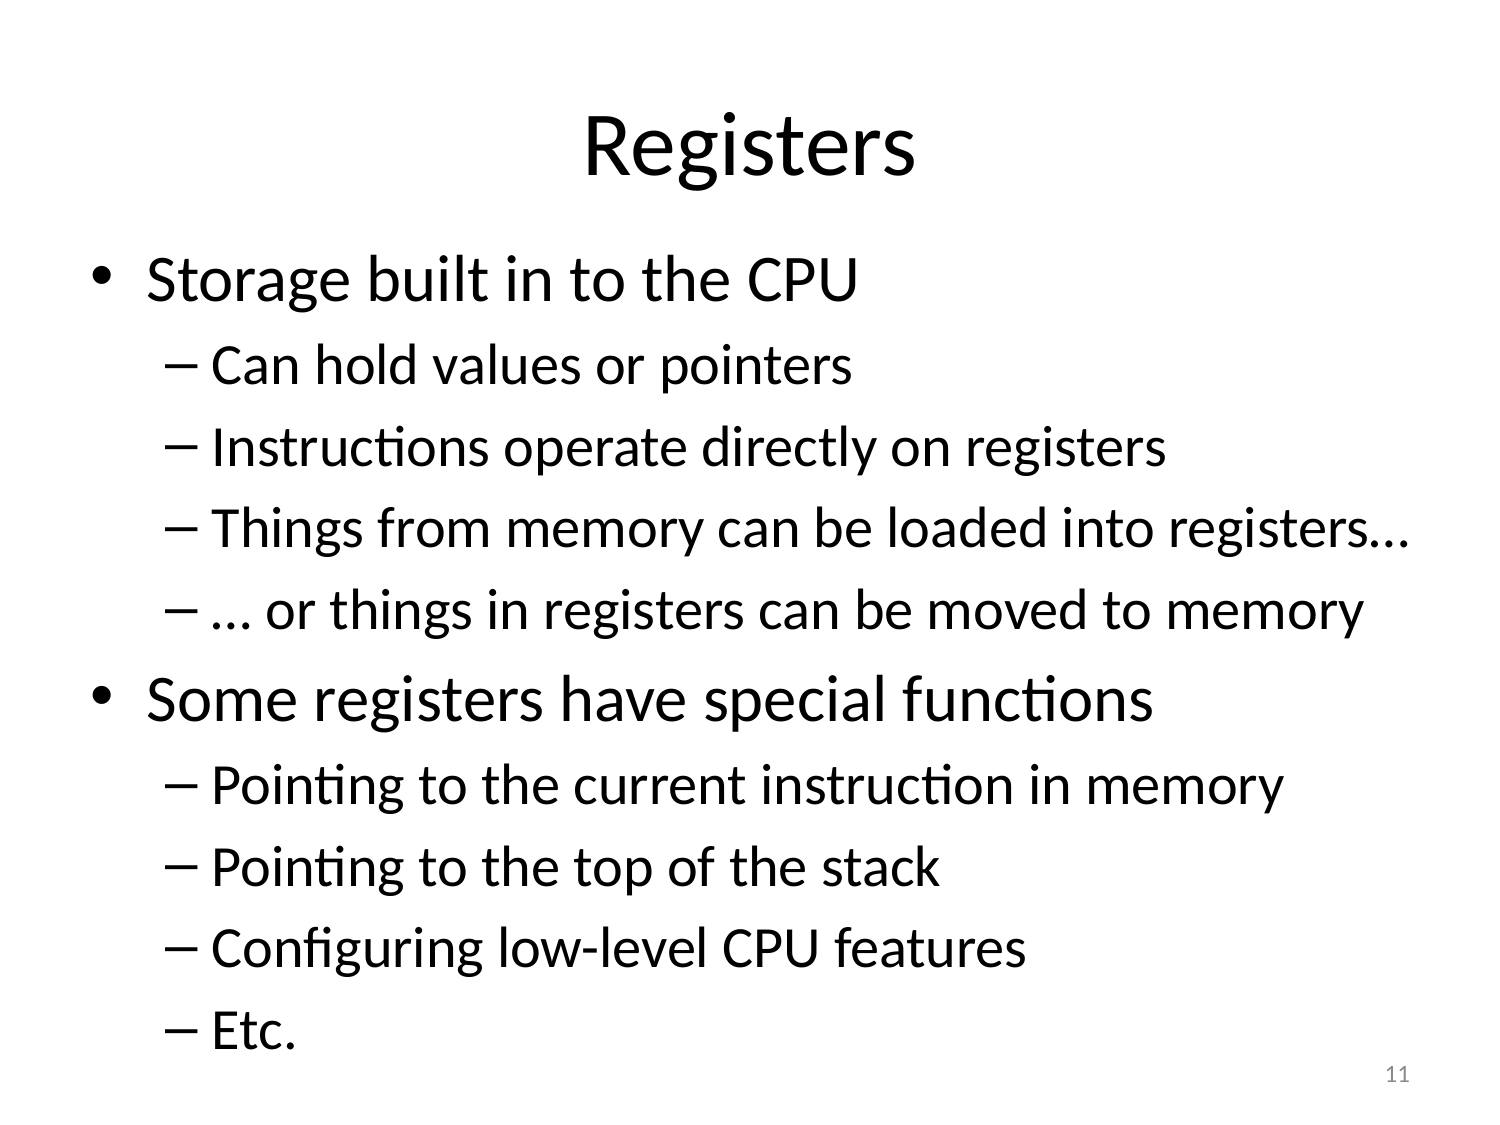

# Registers
Storage built in to the CPU
Can hold values or pointers
Instructions operate directly on registers
Things from memory can be loaded into registers…
… or things in registers can be moved to memory
Some registers have special functions
Pointing to the current instruction in memory
Pointing to the top of the stack
Configuring low-level CPU features
Etc.

11